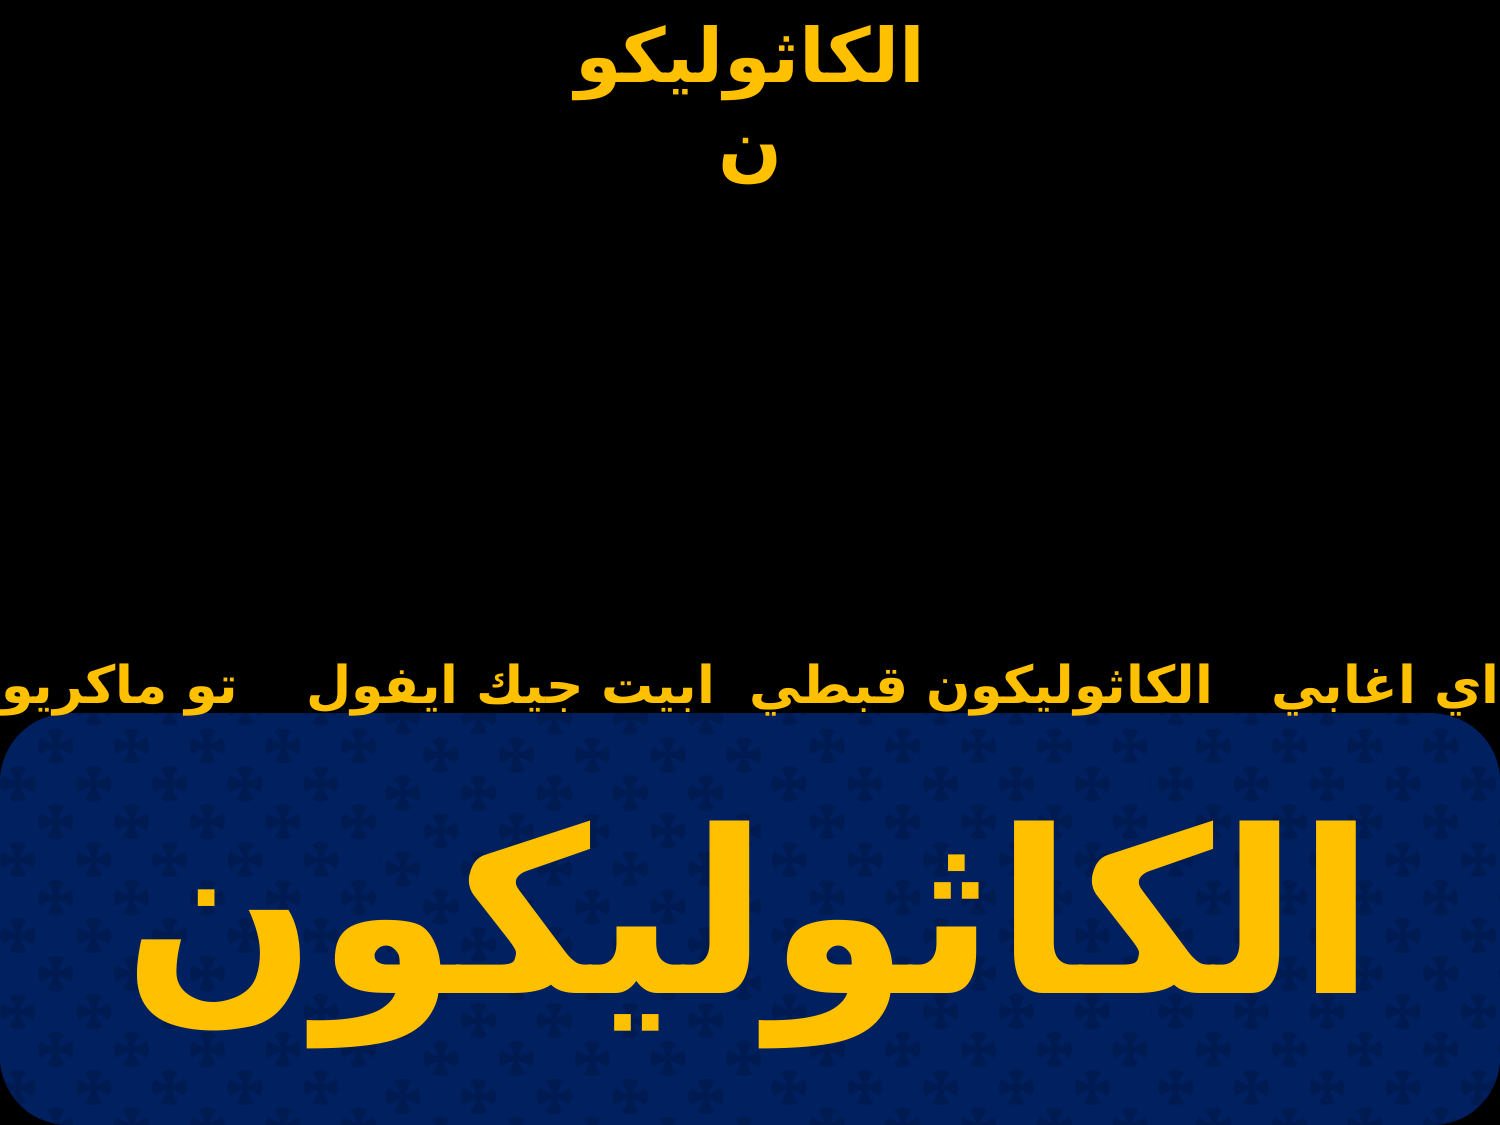

تو ماكريو
ابيت جيك ايفول
 الكاثوليكون قبطي
اي اغابي
# الكاثوليكون